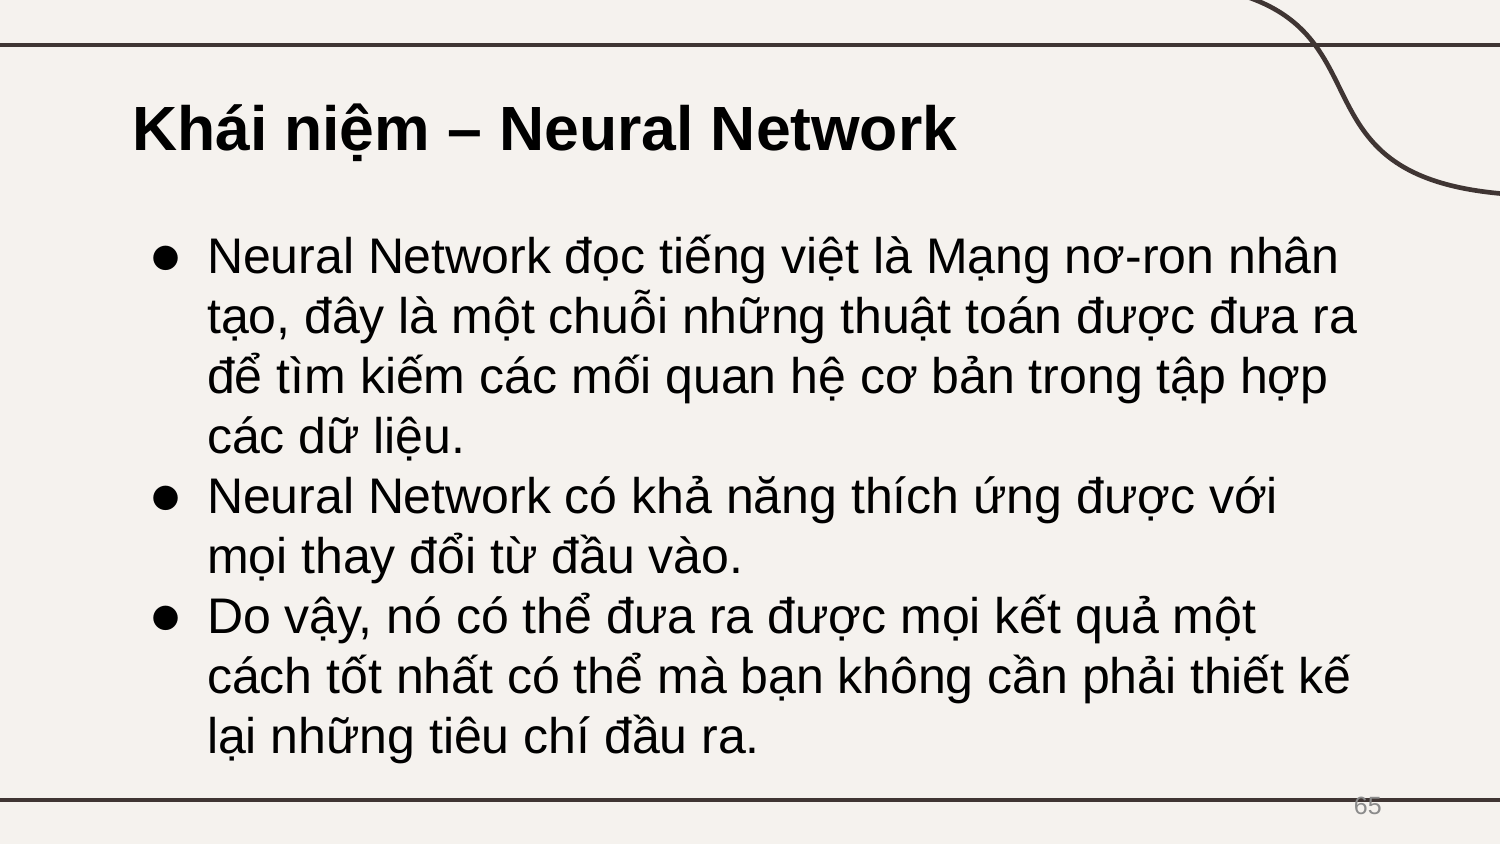

# Khái niệm – Neural Network
Neural Network đọc tiếng việt là Mạng nơ-ron nhân tạo, đây là một chuỗi những thuật toán được đưa ra để tìm kiếm các mối quan hệ cơ bản trong tập hợp các dữ liệu.
Neural Network có khả năng thích ứng được với mọi thay đổi từ đầu vào.
Do vậy, nó có thể đưa ra được mọi kết quả một cách tốt nhất có thể mà bạn không cần phải thiết kế lại những tiêu chí đầu ra.
65